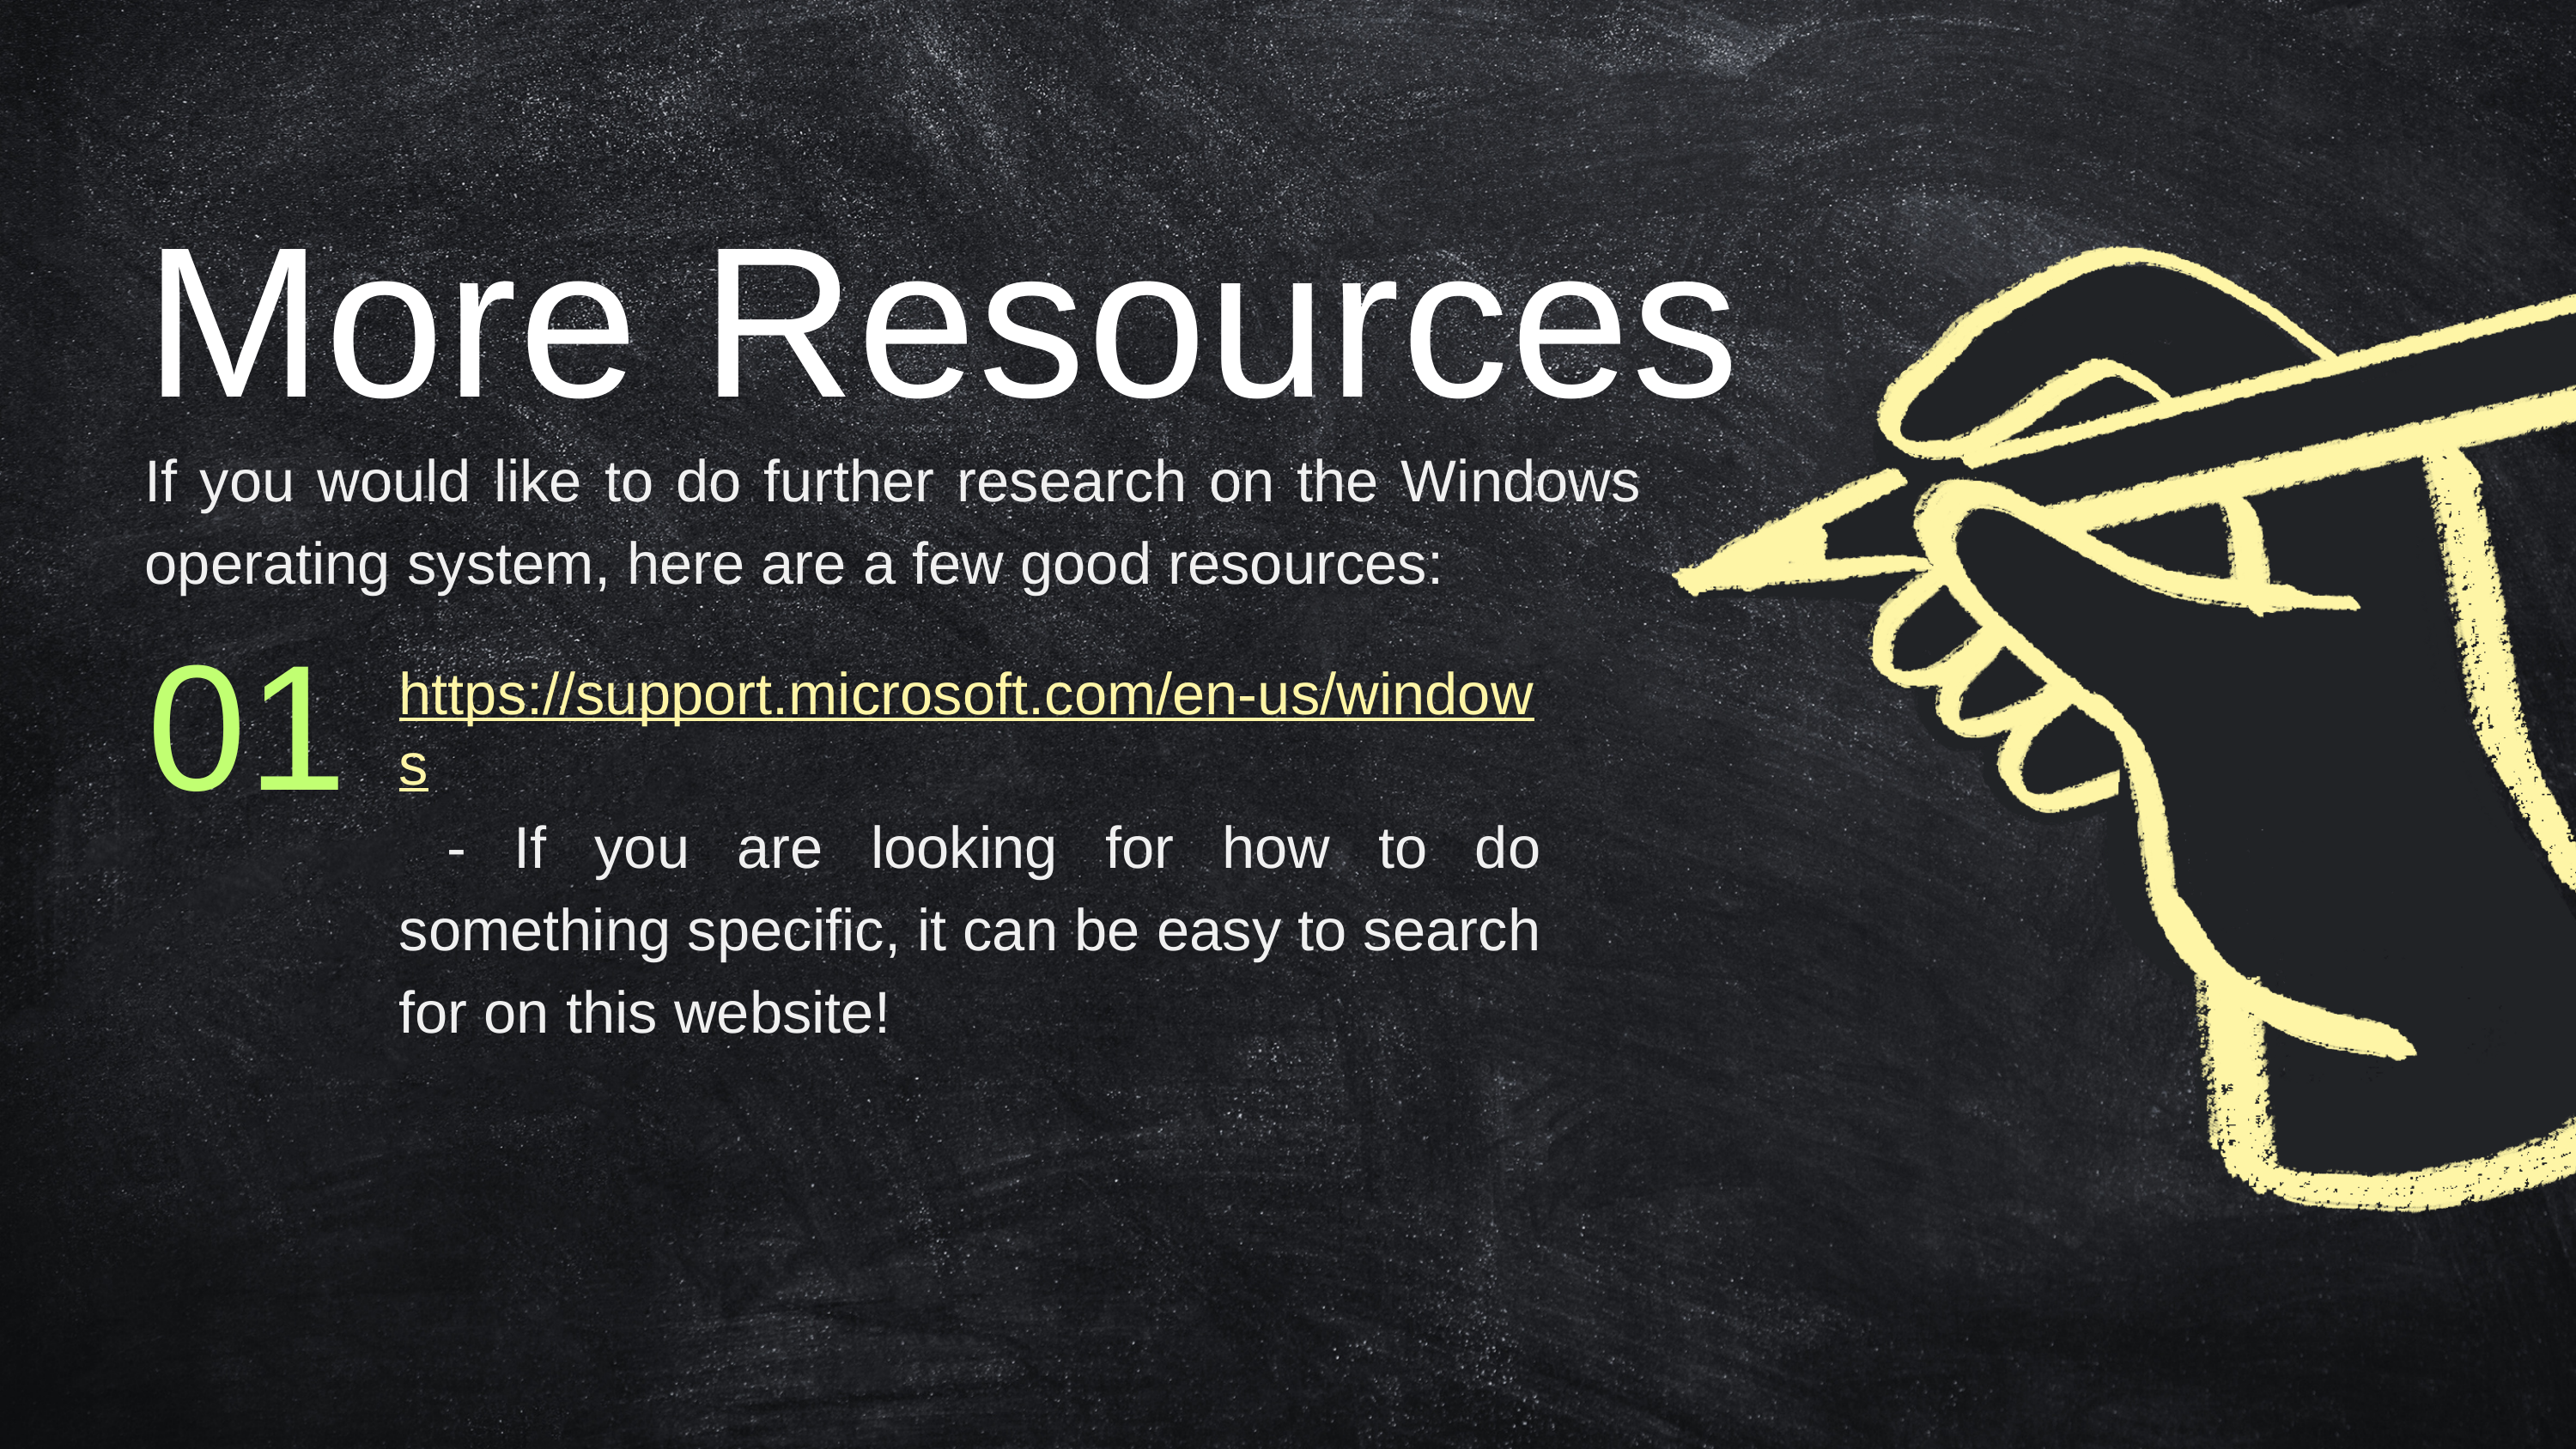

More Resources

If you would like to do further research on the Windows operating system, here are a few good resources:
https://support.microsoft.com/en-us/windows - If you are looking for how to do something specific, it can be easy to search for on this website!
01